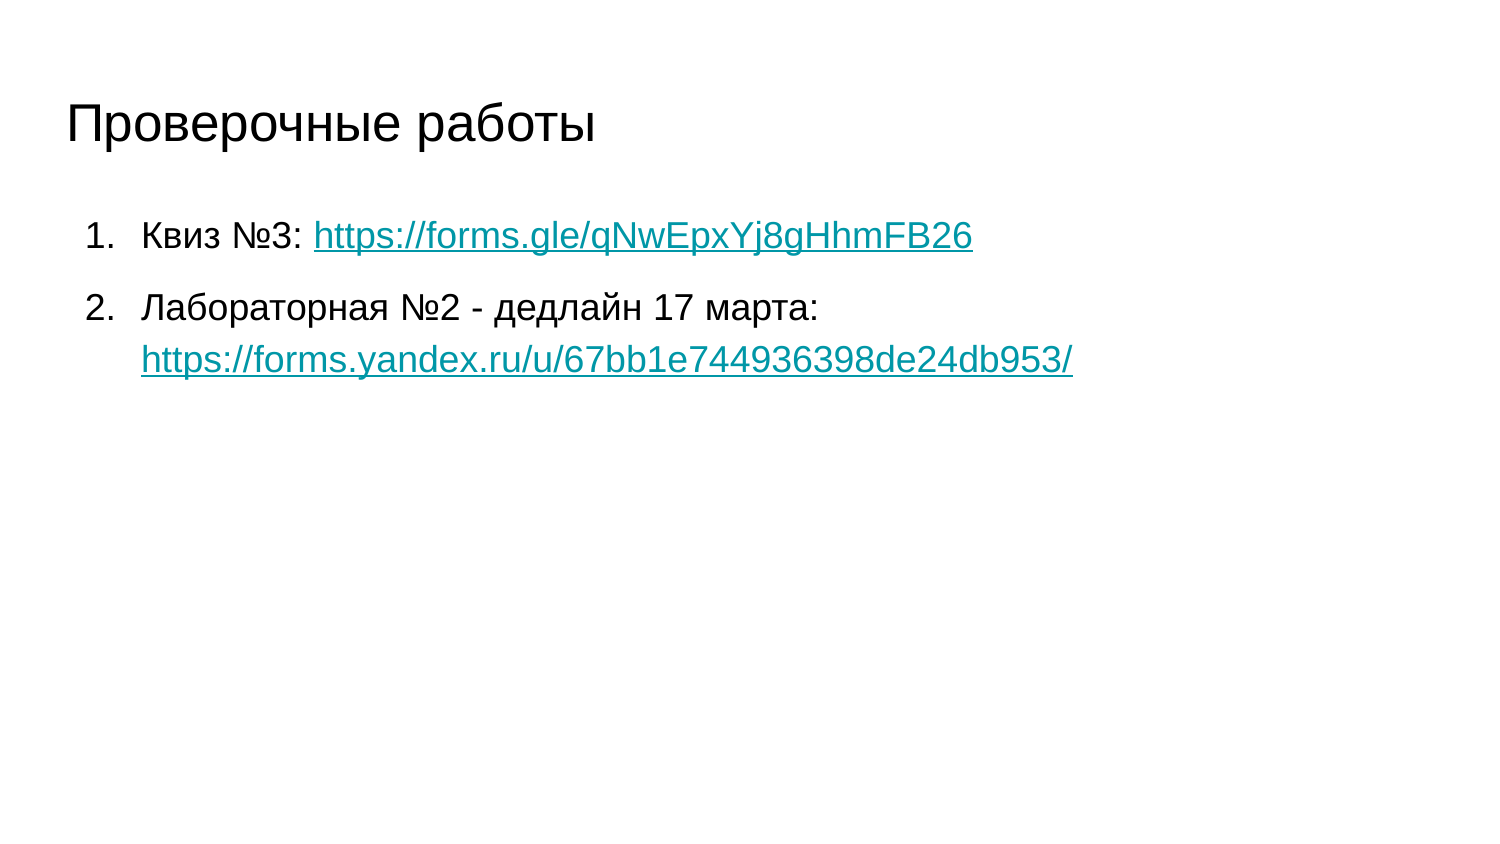

# Проверочные работы
Квиз №3: https://forms.gle/qNwEpxYj8gHhmFB26
Лабораторная №2 - дедлайн 17 марта: https://forms.yandex.ru/u/67bb1e744936398de24db953/